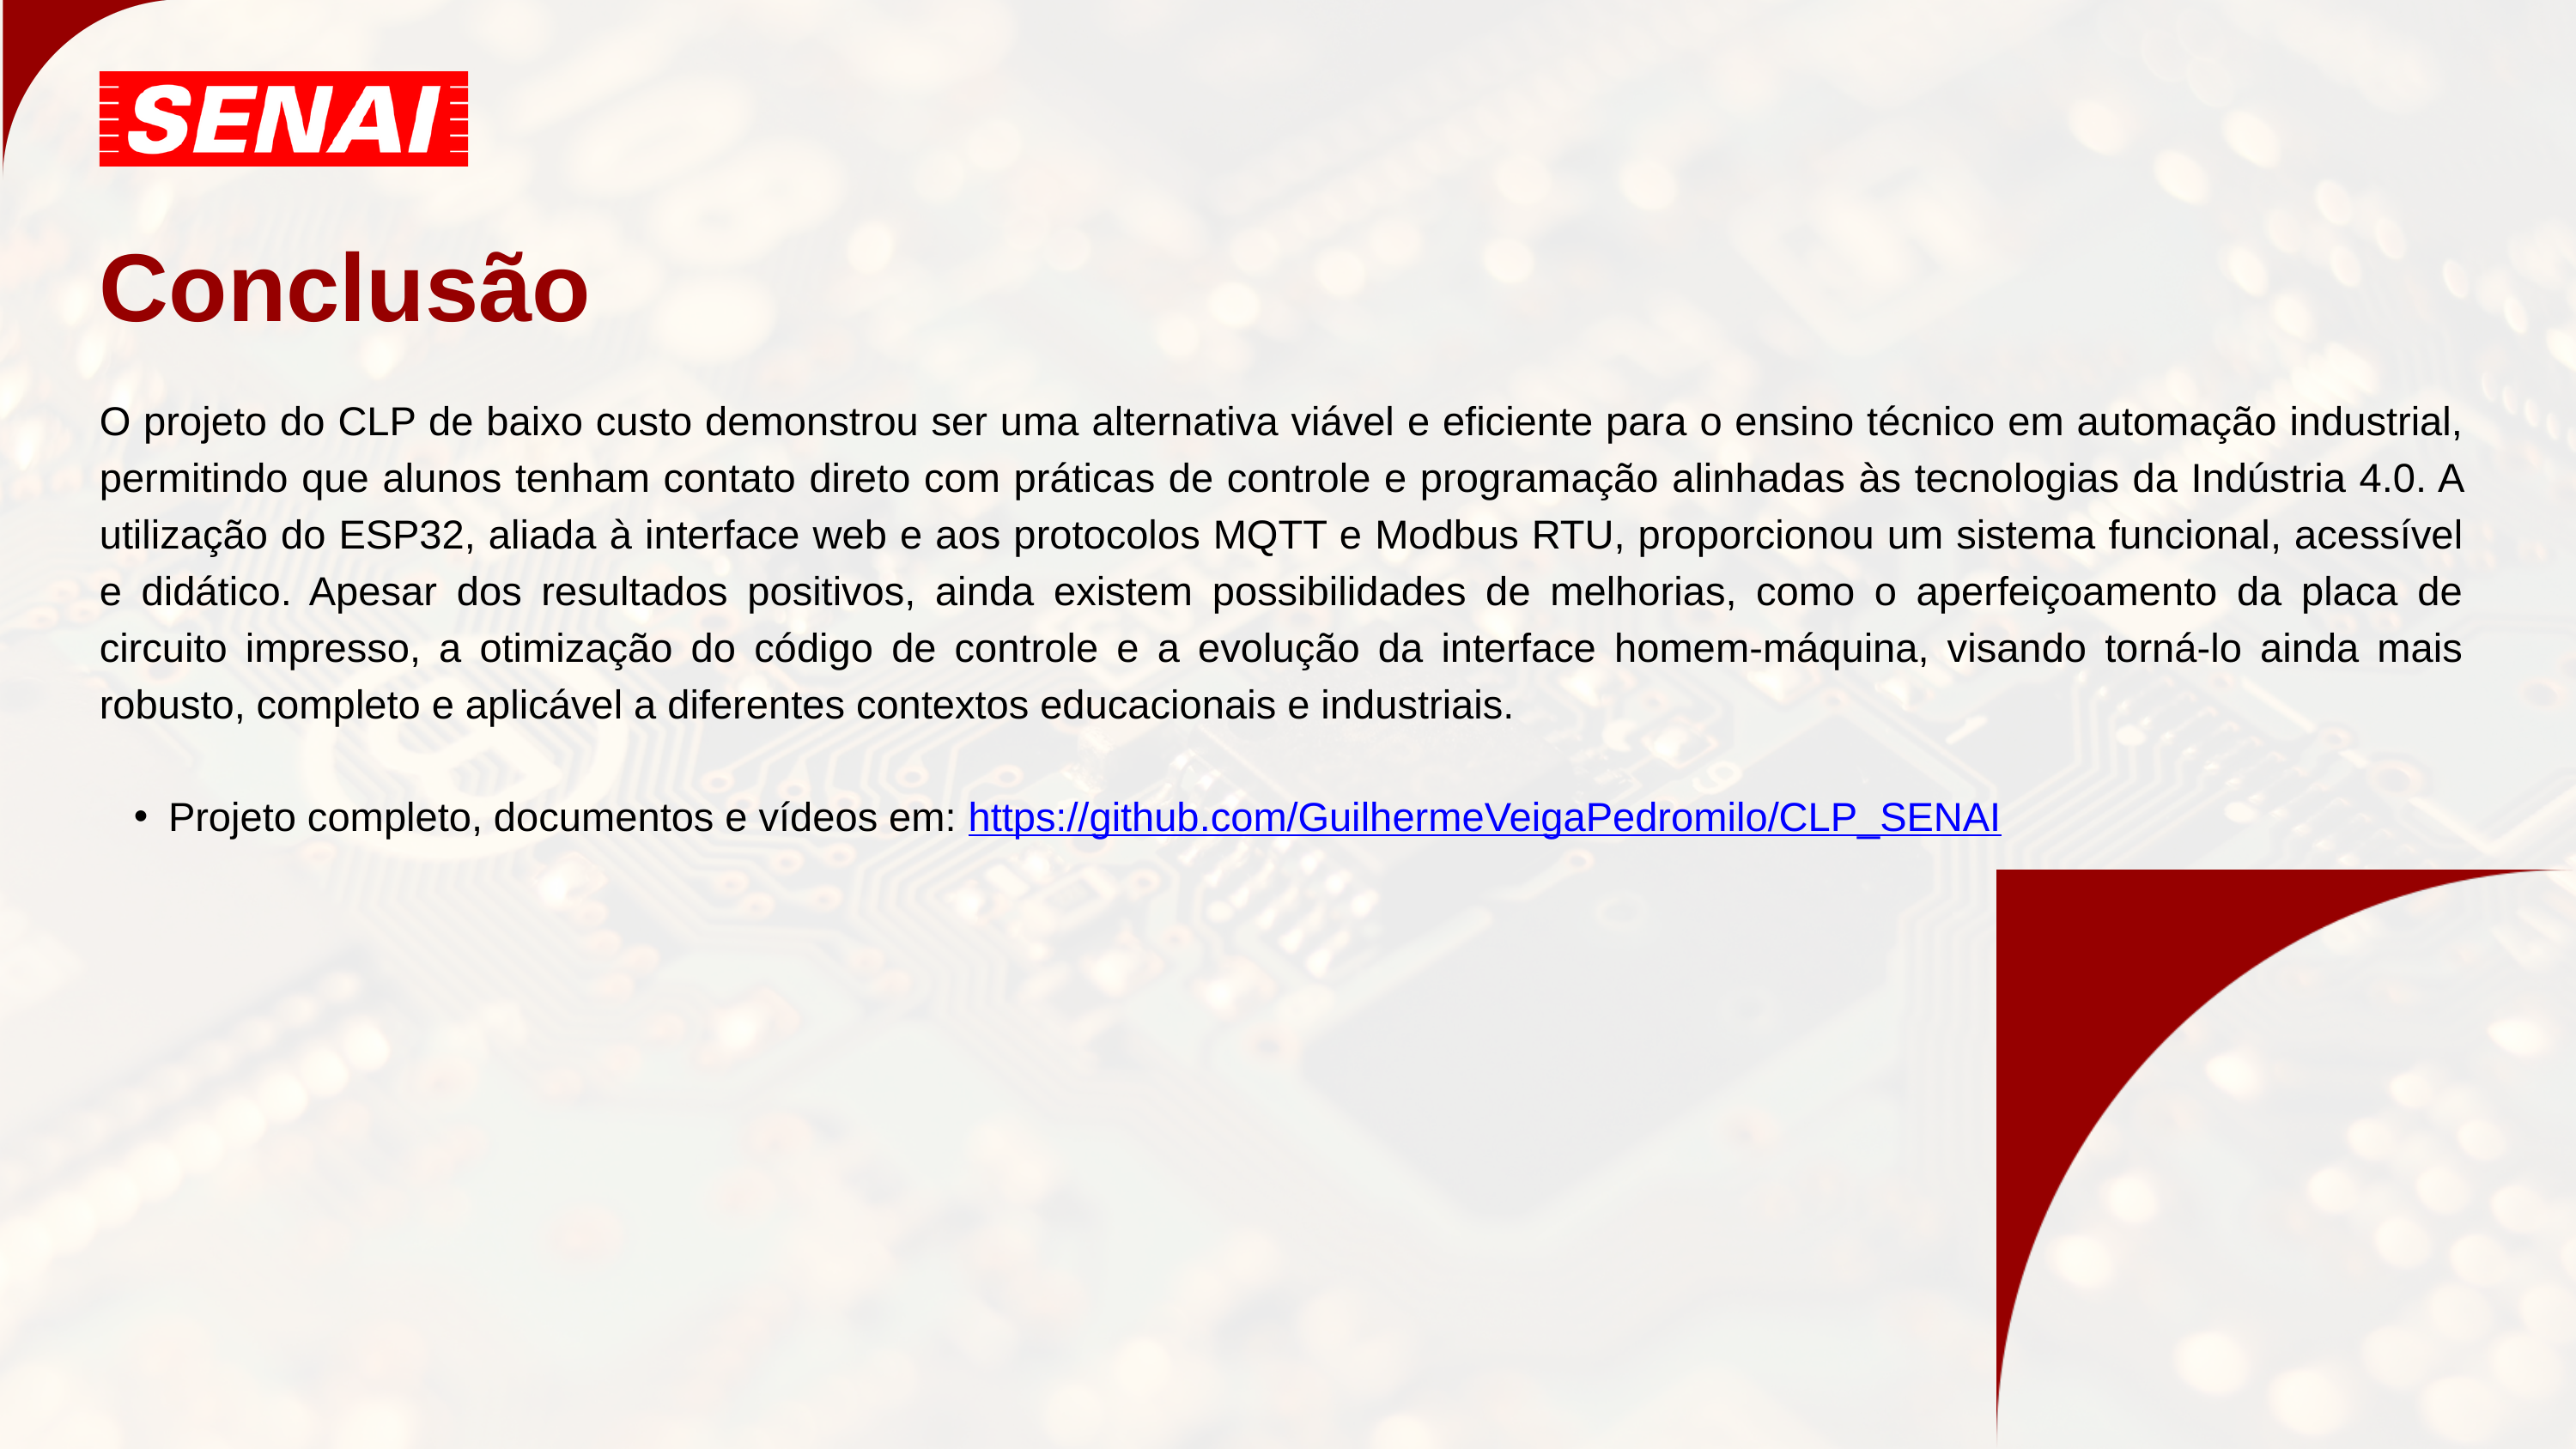

Conclusão
O projeto do CLP de baixo custo demonstrou ser uma alternativa viável e eficiente para o ensino técnico em automação industrial, permitindo que alunos tenham contato direto com práticas de controle e programação alinhadas às tecnologias da Indústria 4.0. A utilização do ESP32, aliada à interface web e aos protocolos MQTT e Modbus RTU, proporcionou um sistema funcional, acessível e didático. Apesar dos resultados positivos, ainda existem possibilidades de melhorias, como o aperfeiçoamento da placa de circuito impresso, a otimização do código de controle e a evolução da interface homem-máquina, visando torná-lo ainda mais robusto, completo e aplicável a diferentes contextos educacionais e industriais.

Projeto completo, documentos e vídeos em: https://github.com/GuilhermeVeigaPedromilo/CLP_SENAI